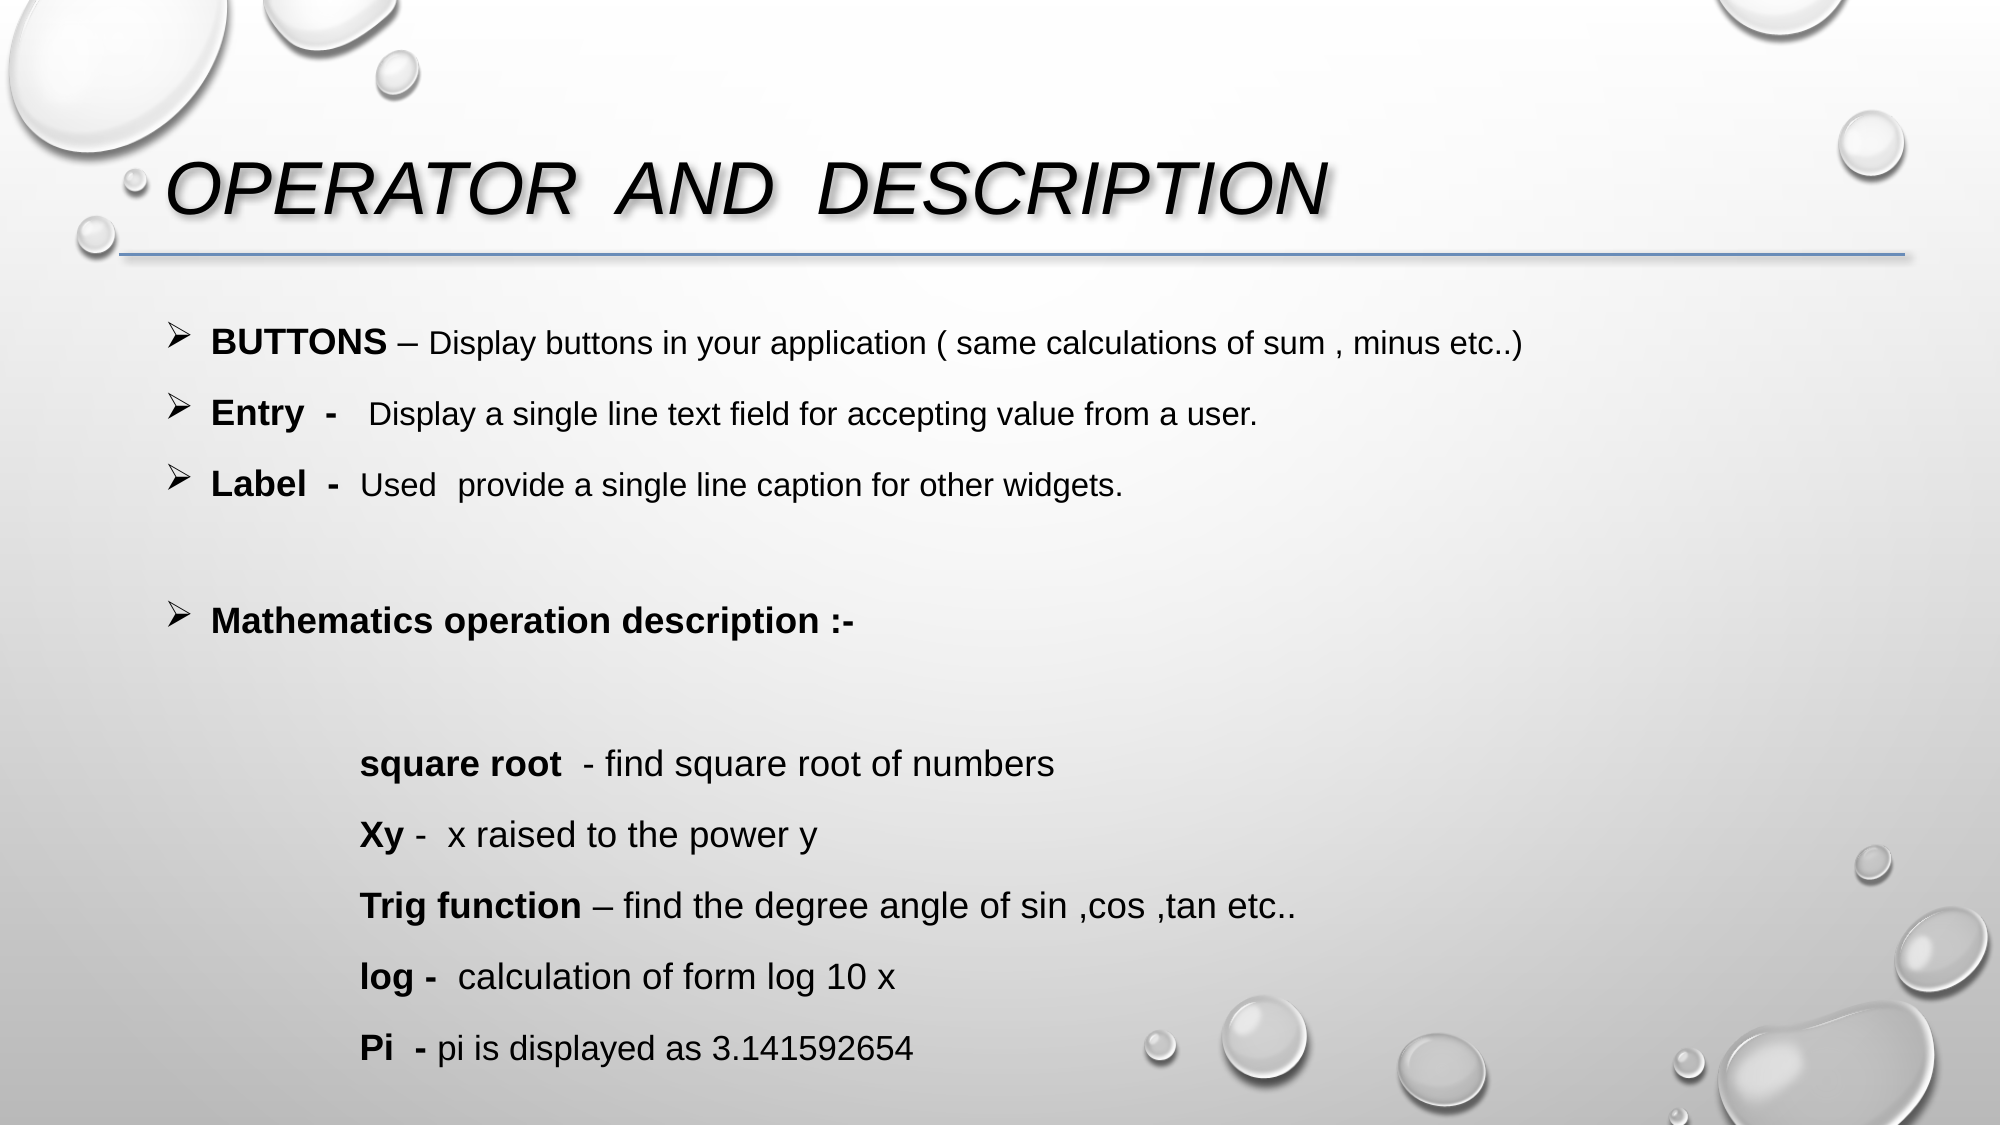

# Operator  and  description
 Buttons – Display buttons in your application ( same calculations of sum , minus etc..)
 Entry  -   Display a single line text field for accepting value from a user.
 Label  -  Used  provide a single line caption for other widgets.

 Mathematics operation description :-

                   square root  - find square root of numbers
                   Xy -  x raised to the power y
                   Trig function – find the degree angle of sin ,cos ,tan etc..
                   log -  calculation of form log 10 x
                   Pi  - pi is displayed as 3.141592654